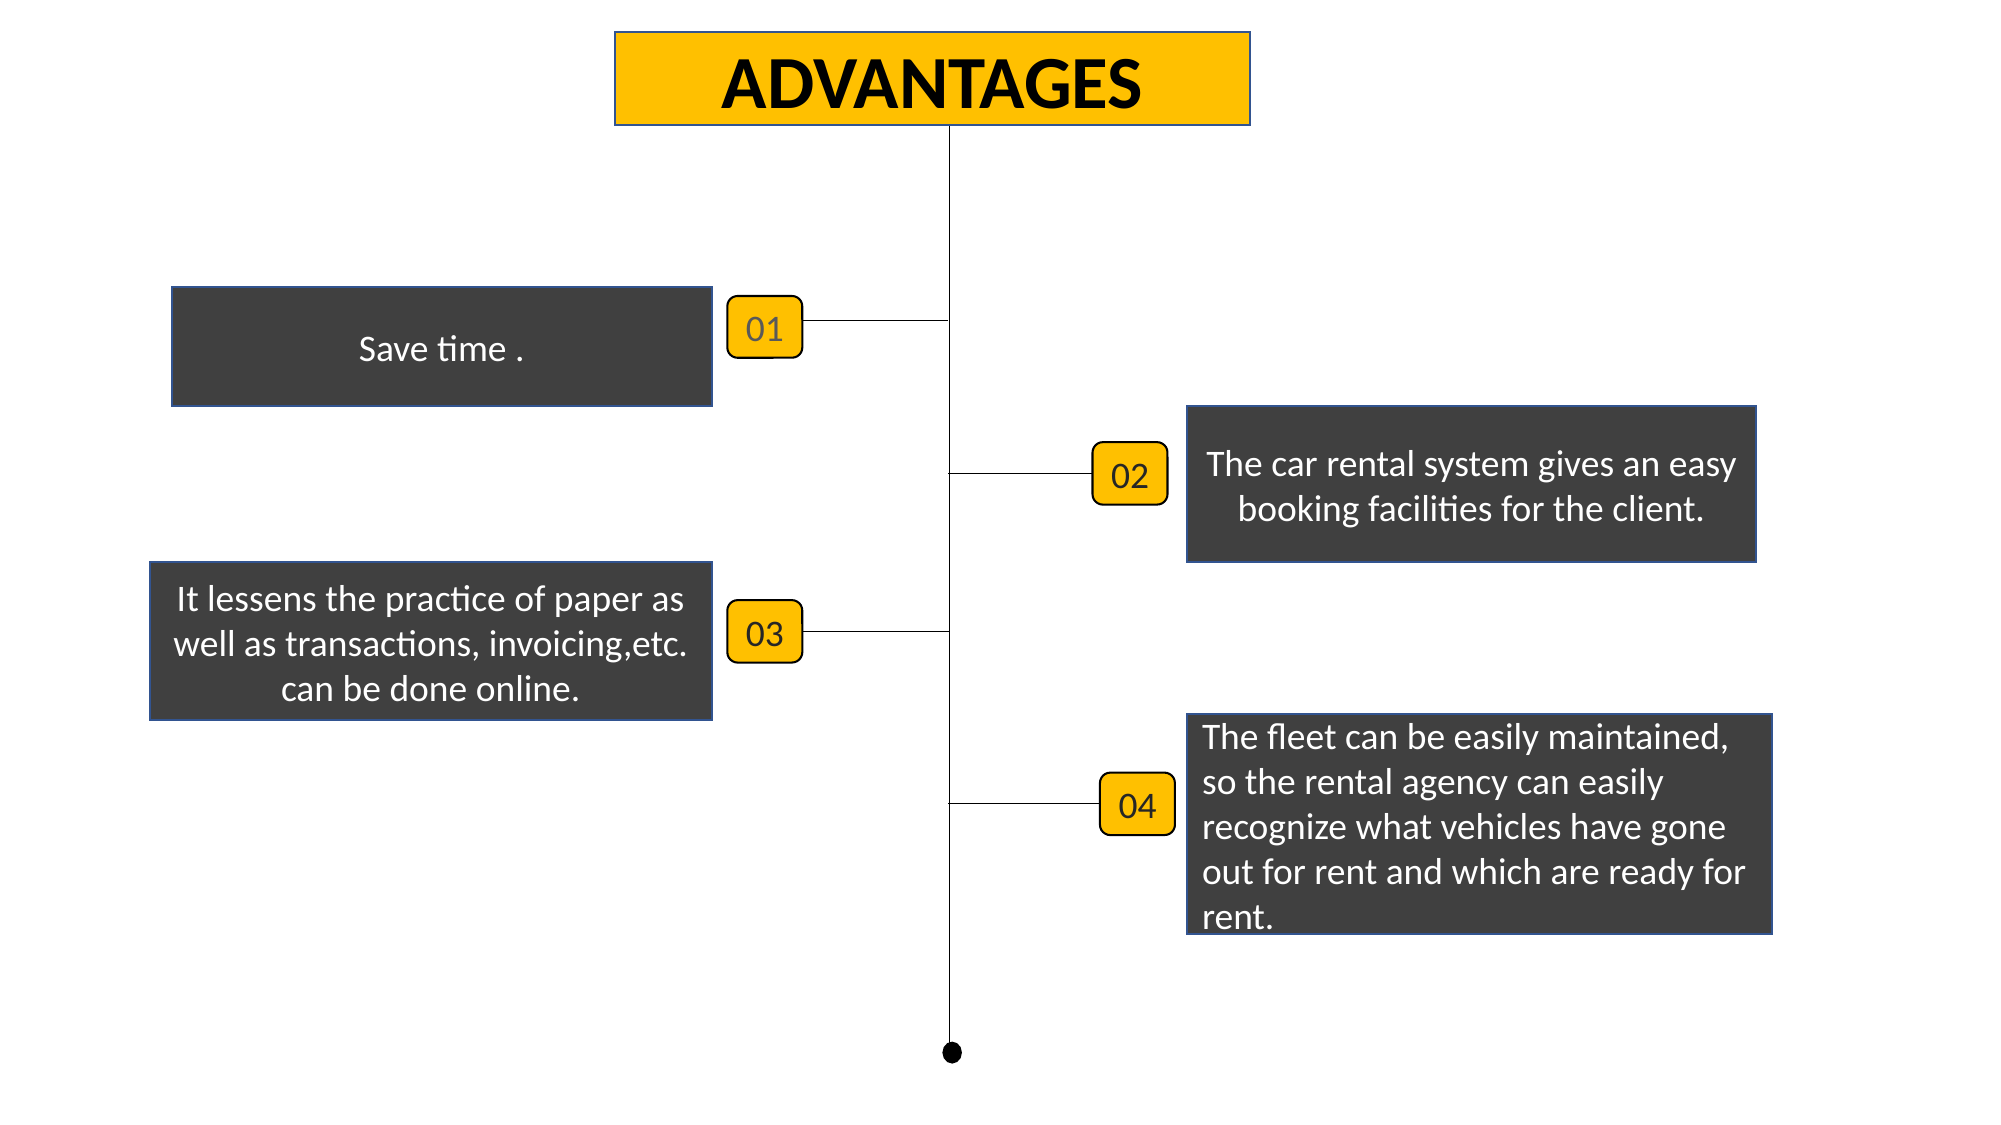

ADVANTAGES
Save time .
01
The car rental system gives an easy booking facilities for the client.
02
It lessens the practice of paper as well as transactions, invoicing,etc. can be done online.
03
The fleet can be easily maintained, so the rental agency can easily recognize what vehicles have gone out for rent and which are ready for rent.
04